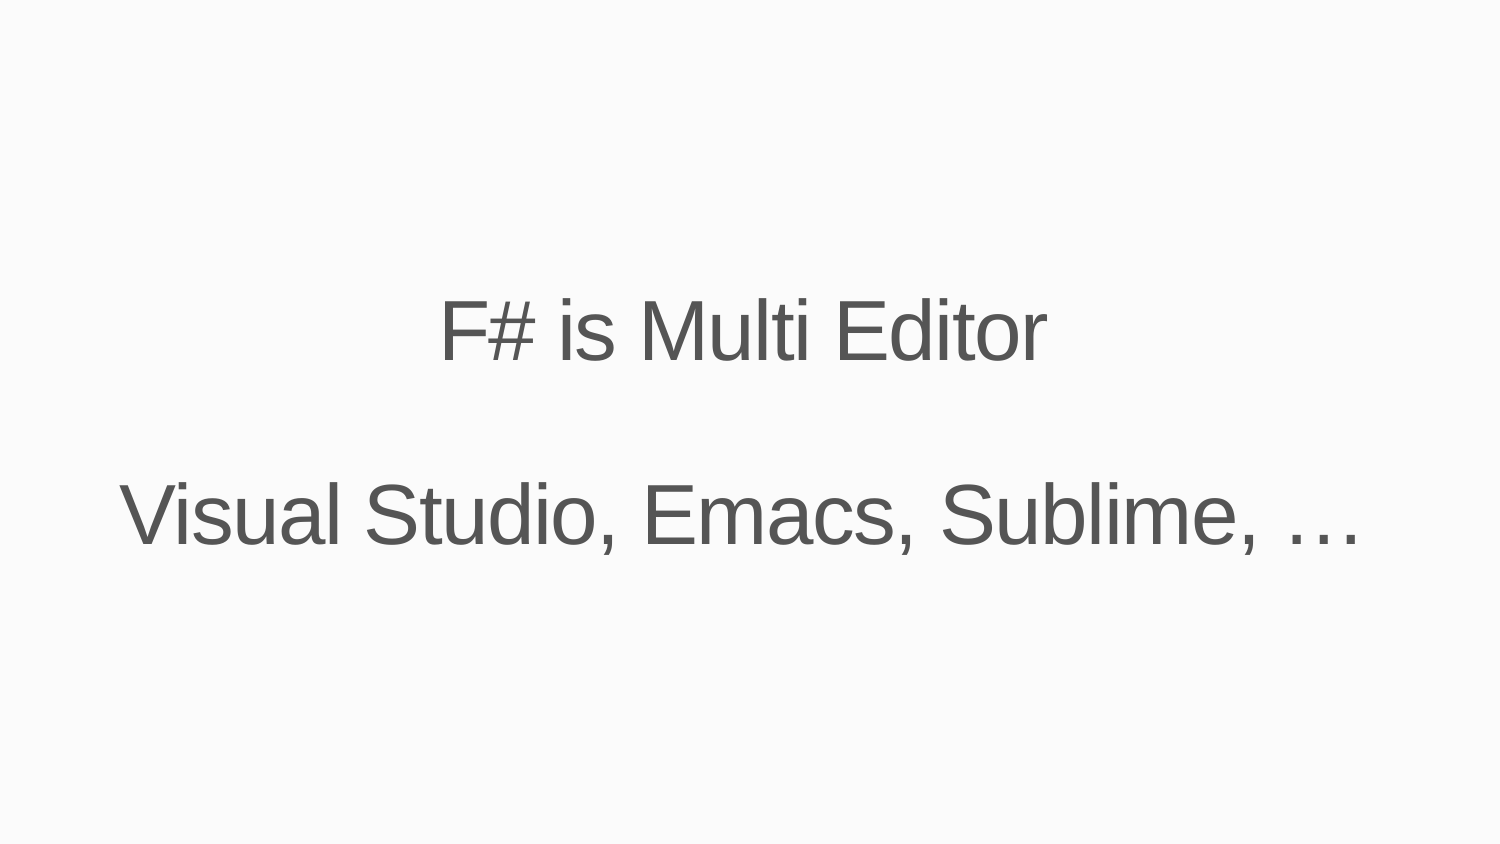

# F# is Multi Editor Visual Studio, Emacs, Sublime, …